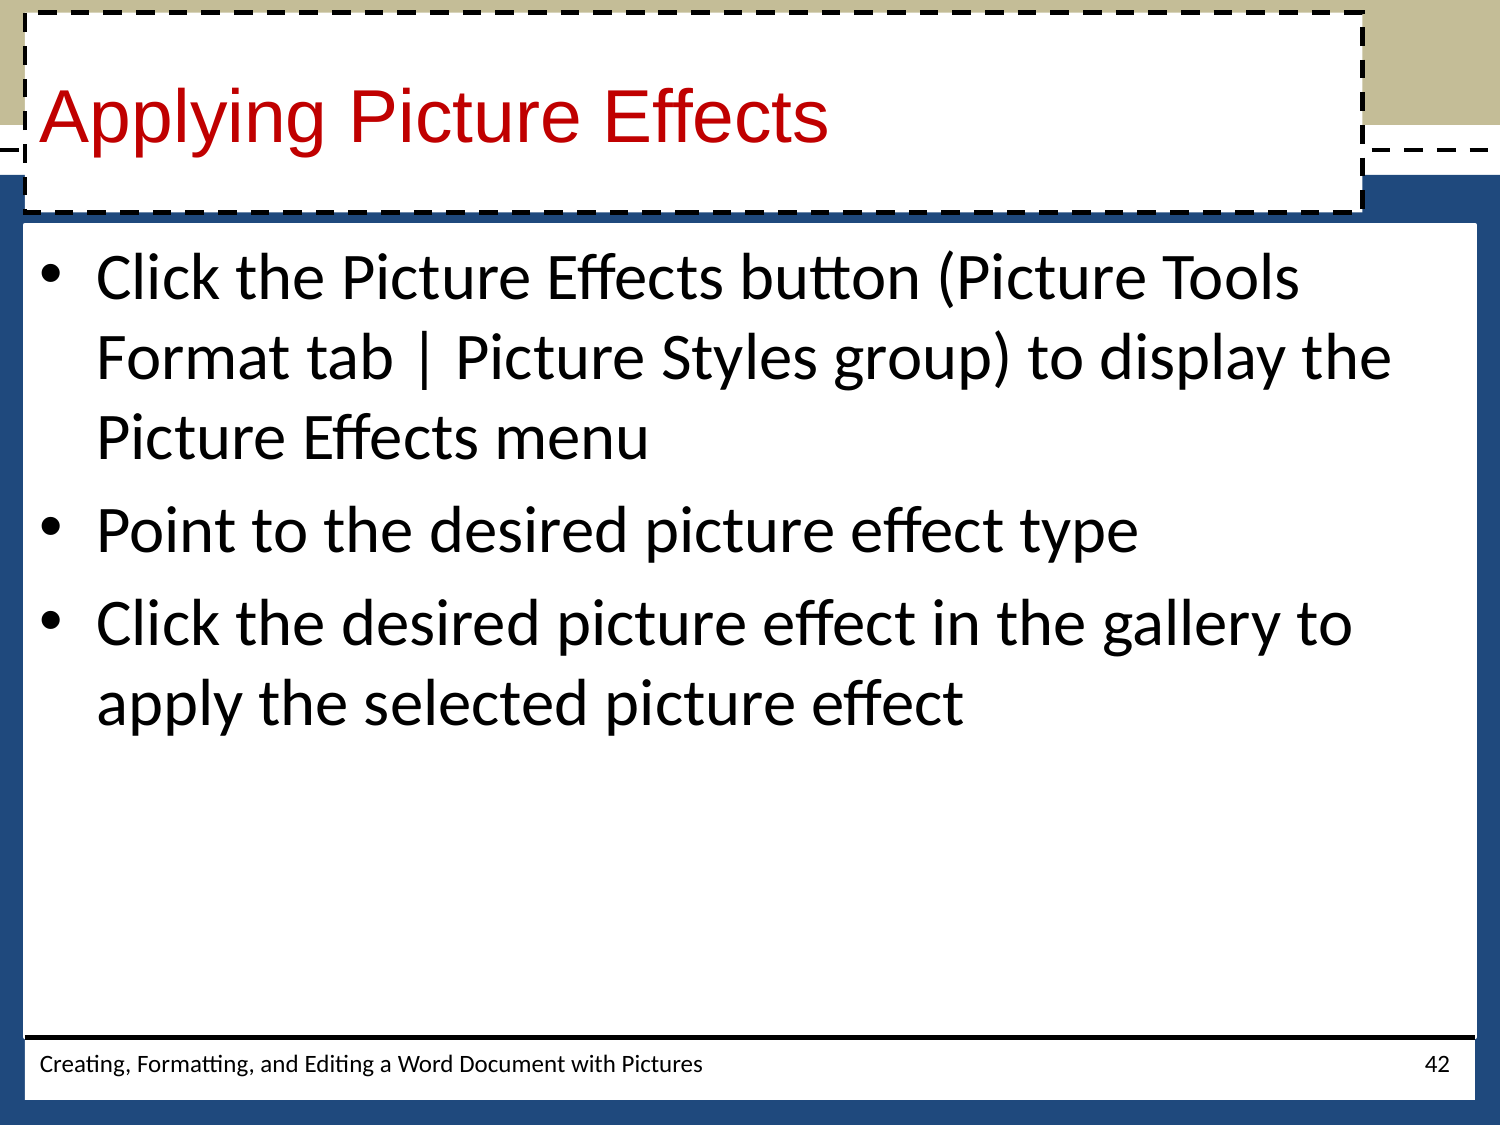

# Applying Picture Effects
Click the Picture Effects button (Picture Tools Format tab | Picture Styles group) to display the Picture Effects menu
Point to the desired picture effect type
Click the desired picture effect in the gallery to apply the selected picture effect
Creating, Formatting, and Editing a Word Document with Pictures
42